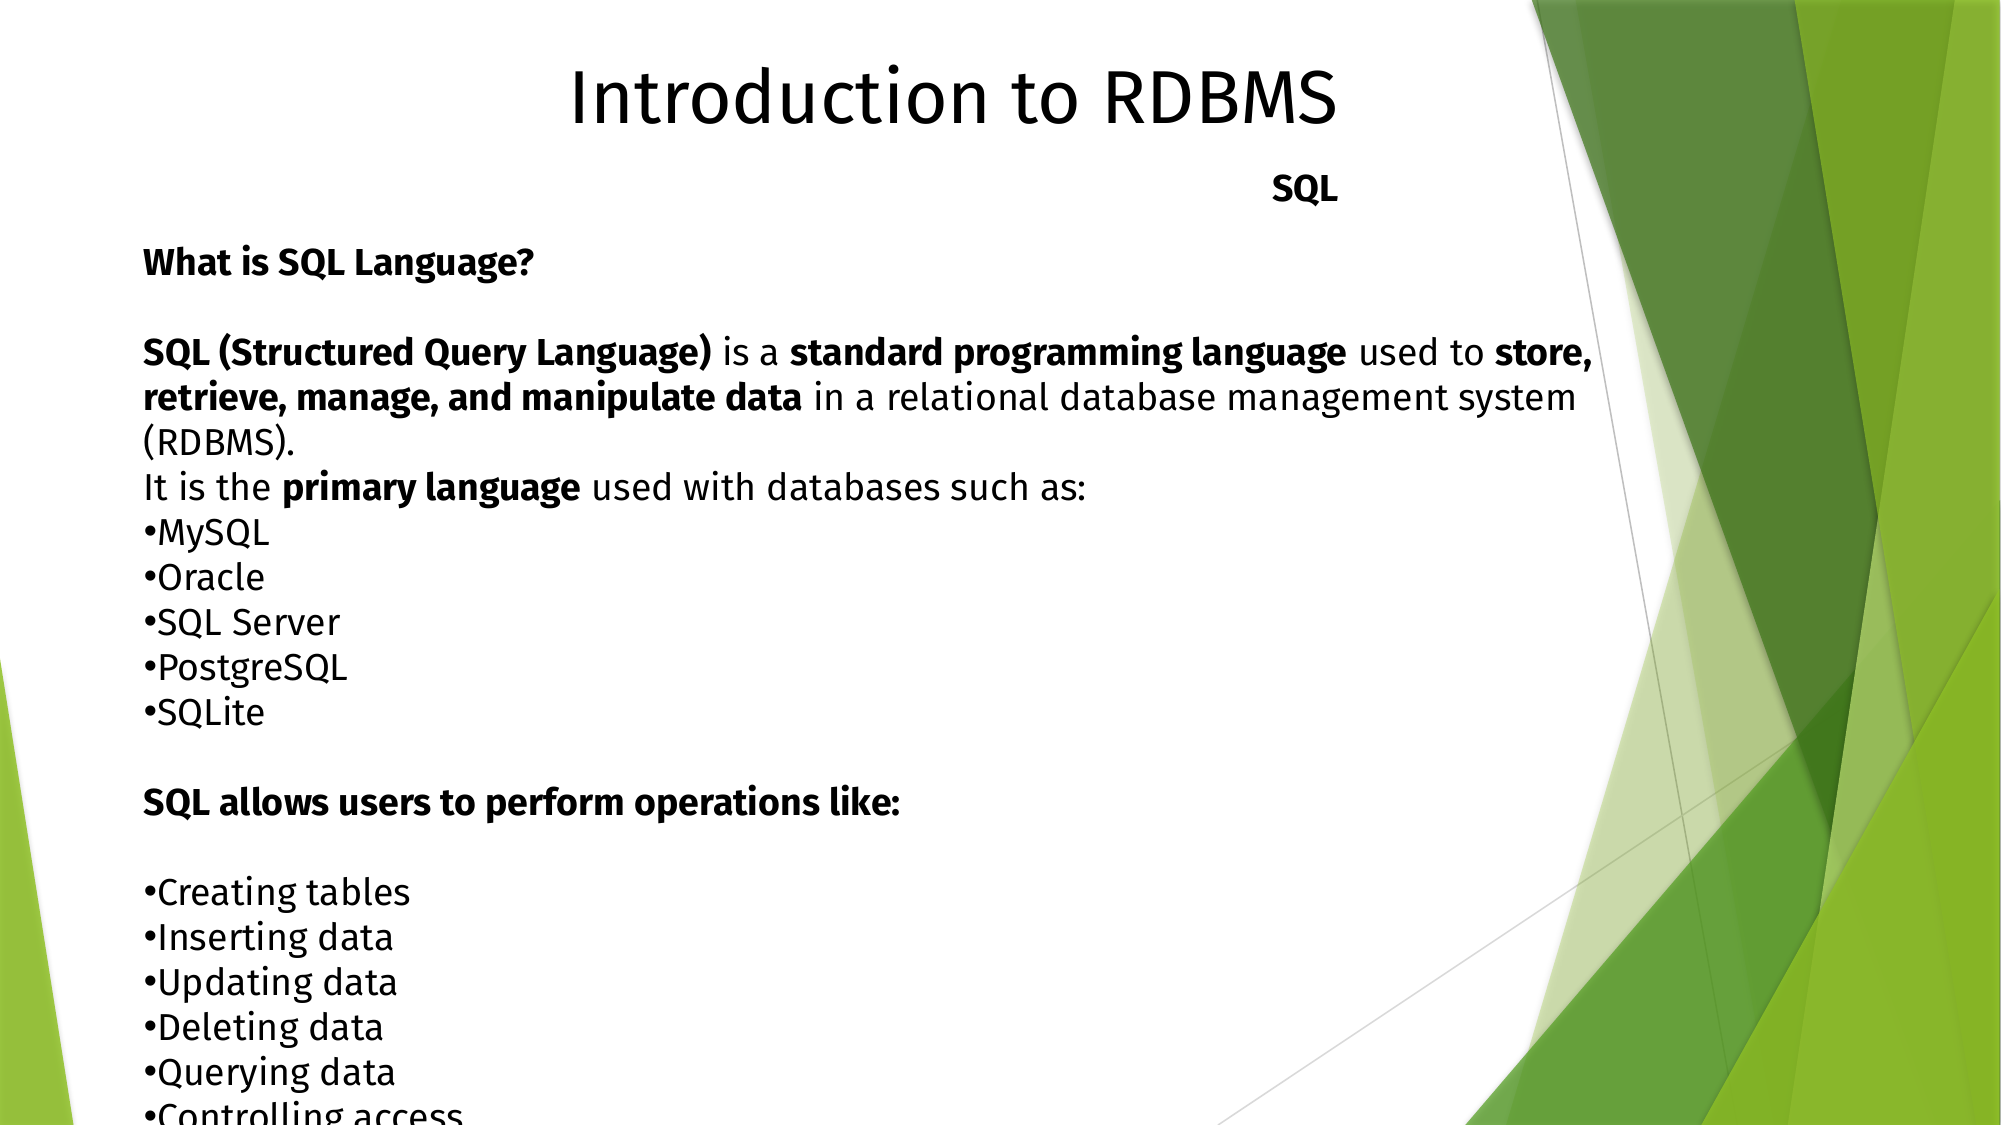

# Introduction to RDBMS
						SQL
What is SQL Language?

SQL (Structured Query Language) is a standard programming language used to store, retrieve, manage, and manipulate data in a relational database management system (RDBMS).
It is the primary language used with databases such as:
MySQL
Oracle
SQL Server
PostgreSQL
SQLite

SQL allows users to perform operations like:

Creating tables
Inserting data
Updating data
Deleting data
Querying data
Controlling access